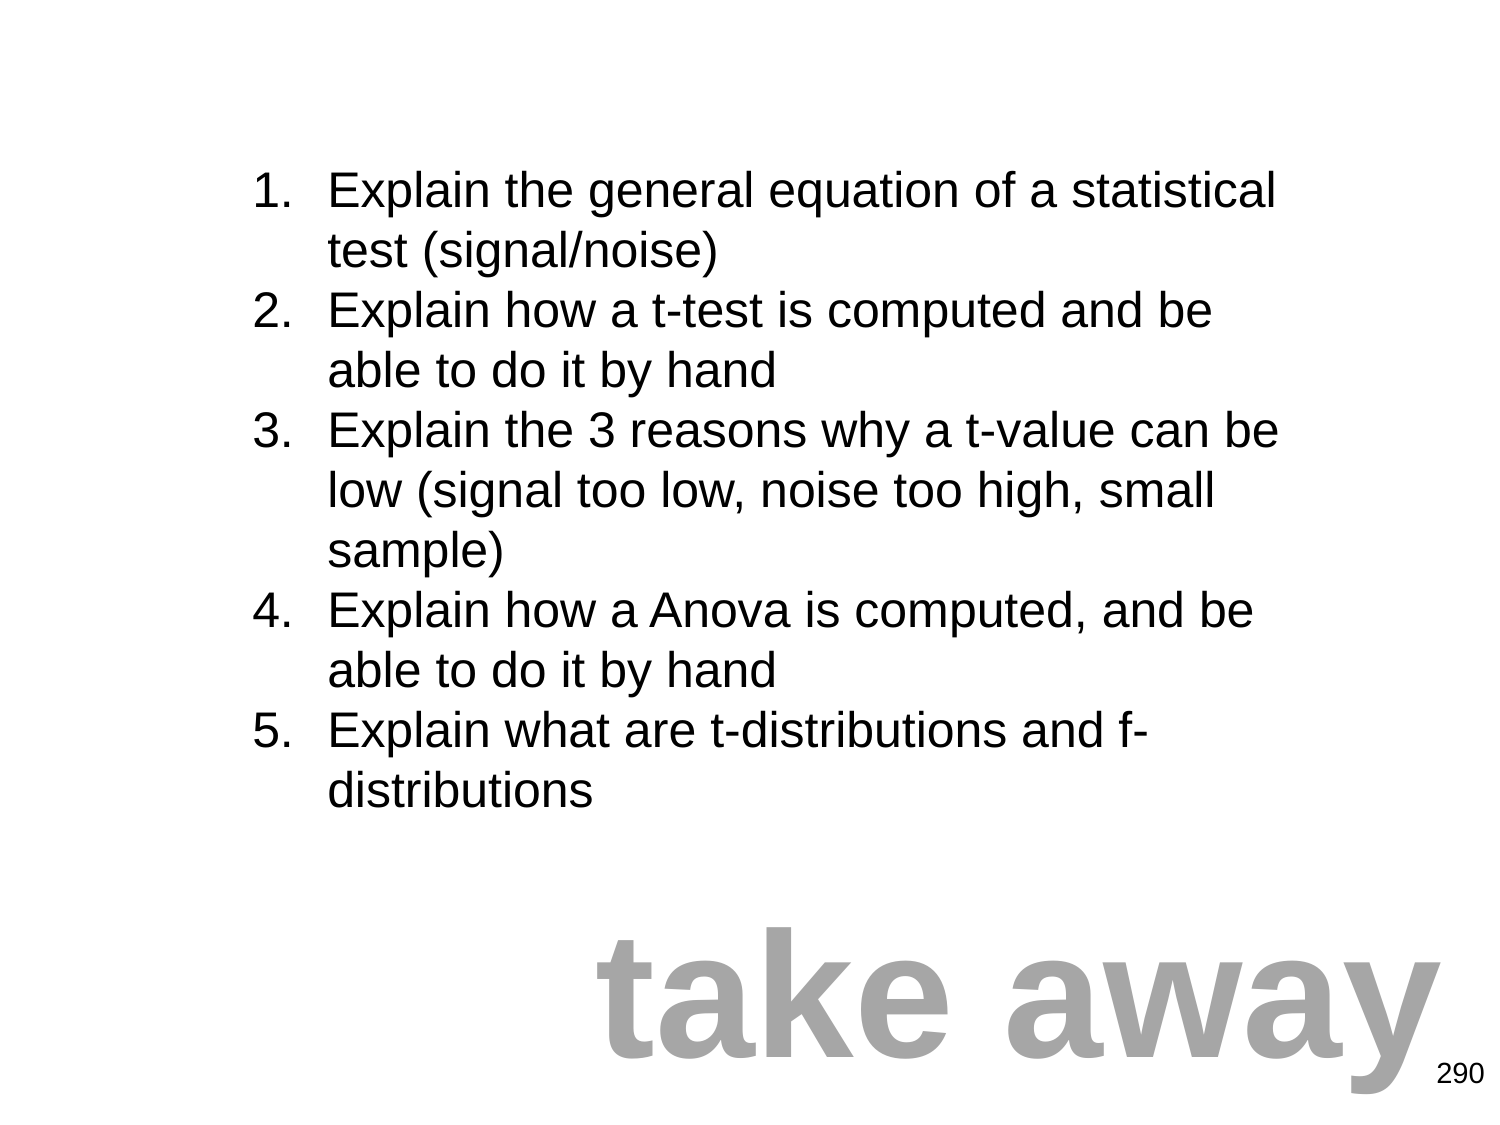

Explain the general equation of a statistical test (signal/noise)
Explain how a t-test is computed and be able to do it by hand
Explain the 3 reasons why a t-value can be low (signal too low, noise too high, small sample)
Explain how a Anova is computed, and be able to do it by hand
Explain what are t-distributions and f-distributions
# take away
290